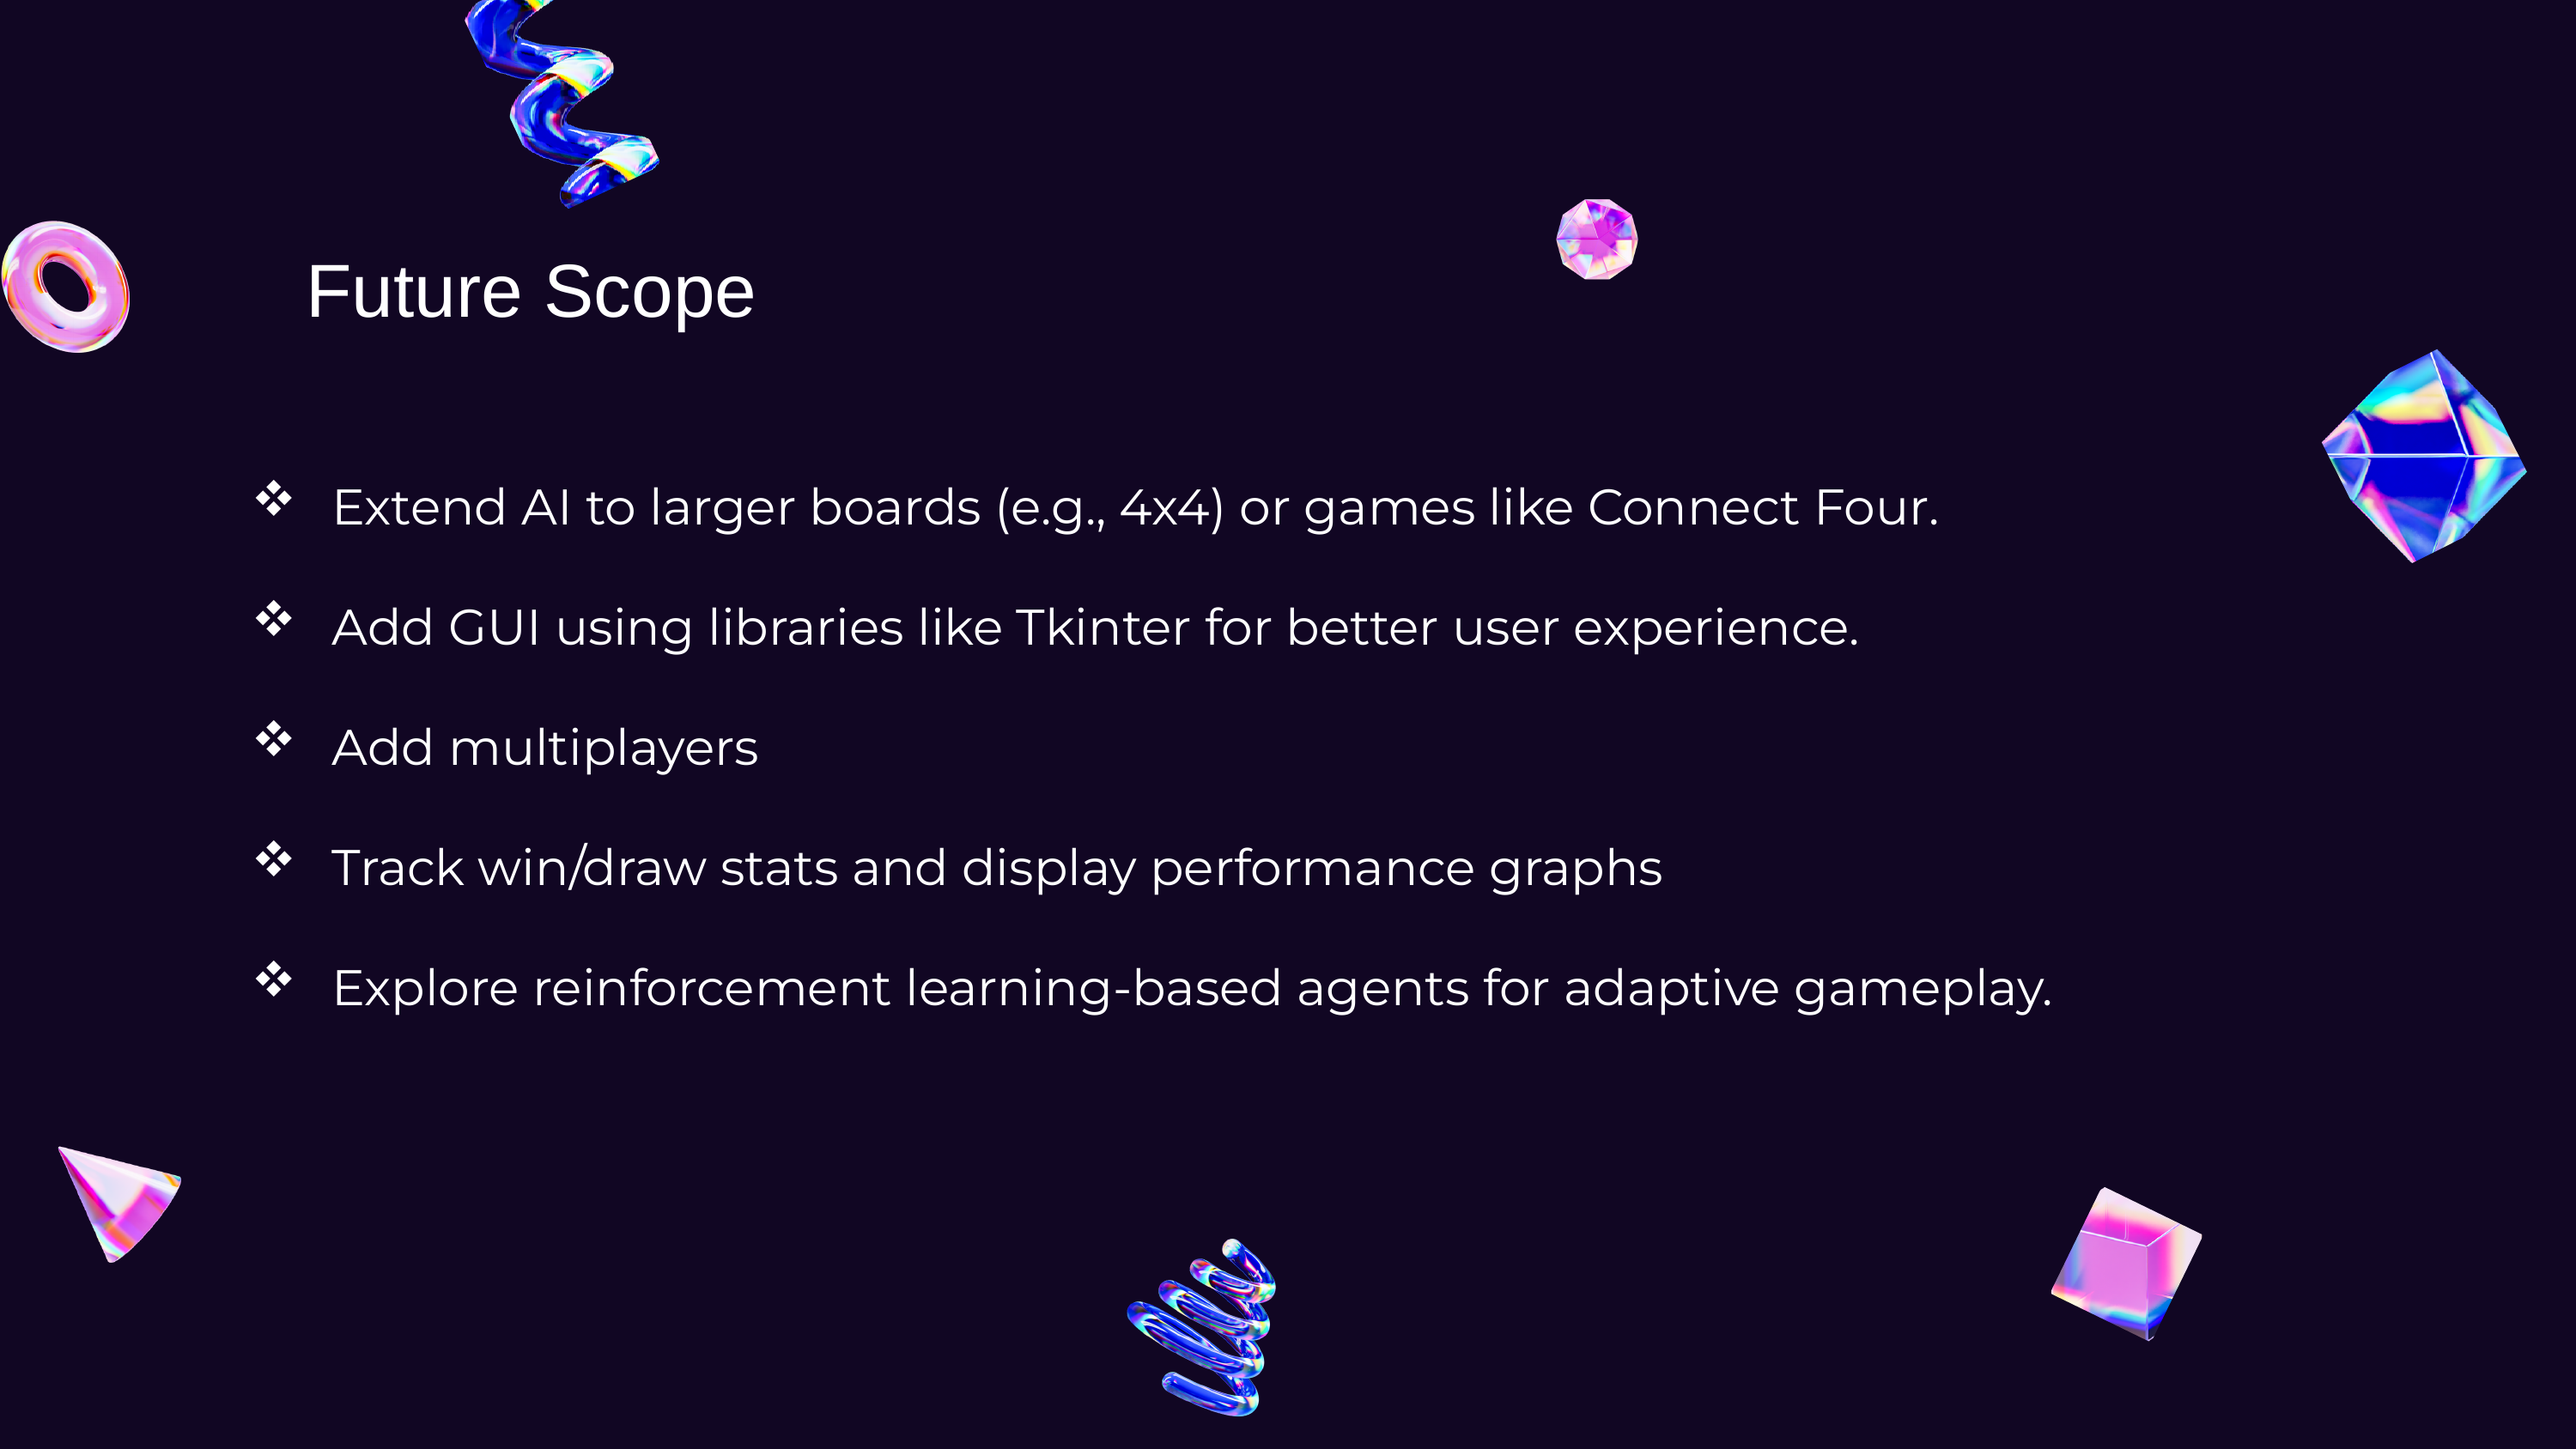

Future Scope

Extend AI to larger boards (e.g., 4x4) or games like Connect Four.

Add GUI using libraries like Tkinter for better user experience.

Add multiplayers

Track win/draw stats and display performance graphs

Explore reinforcement learning-based agents for adaptive gameplay.